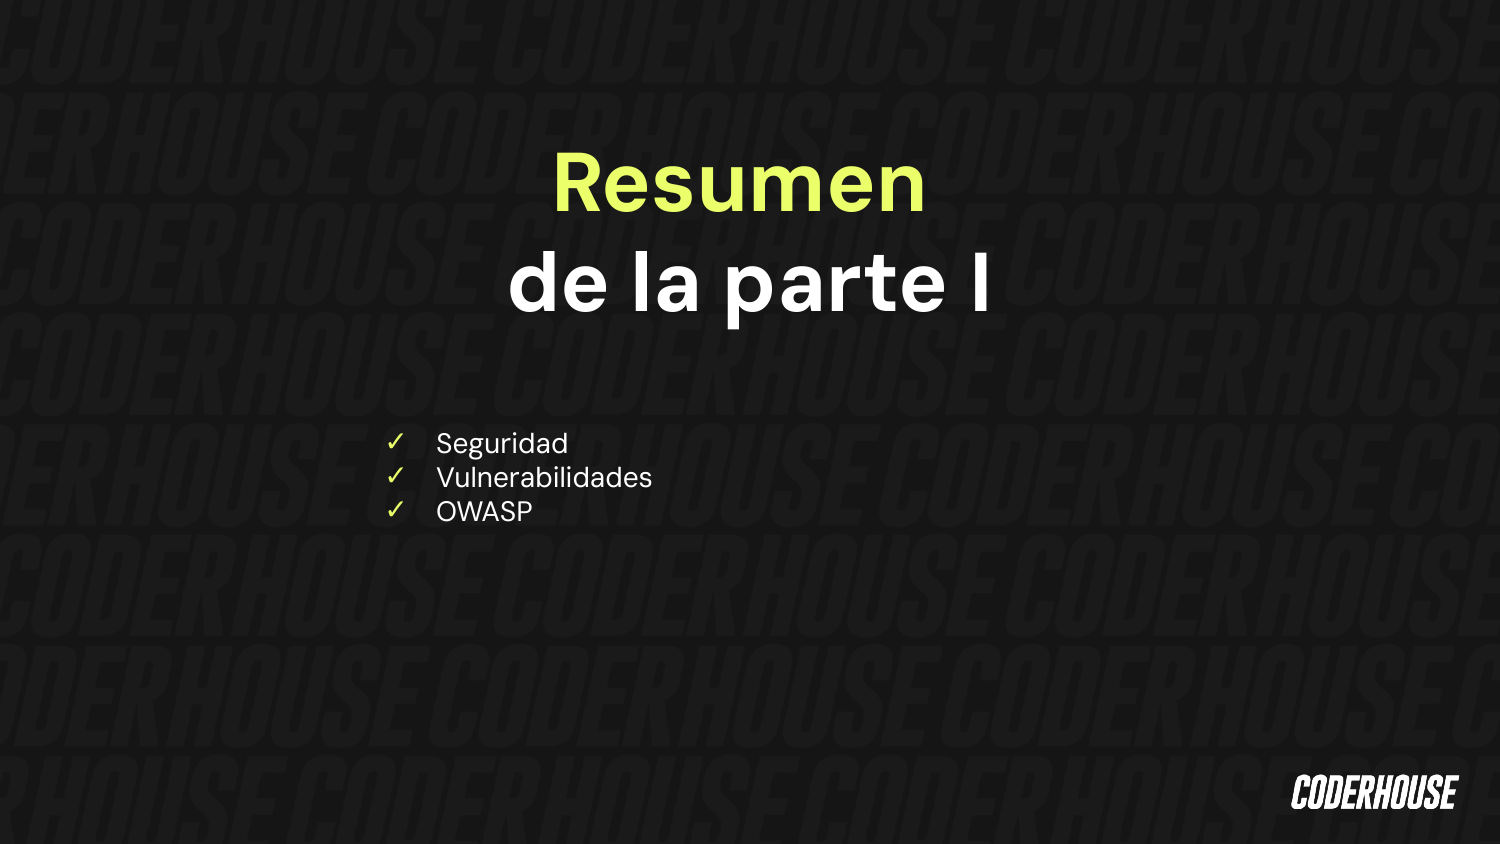

Resumen
de la parte I
Seguridad
Vulnerabilidades
OWASP